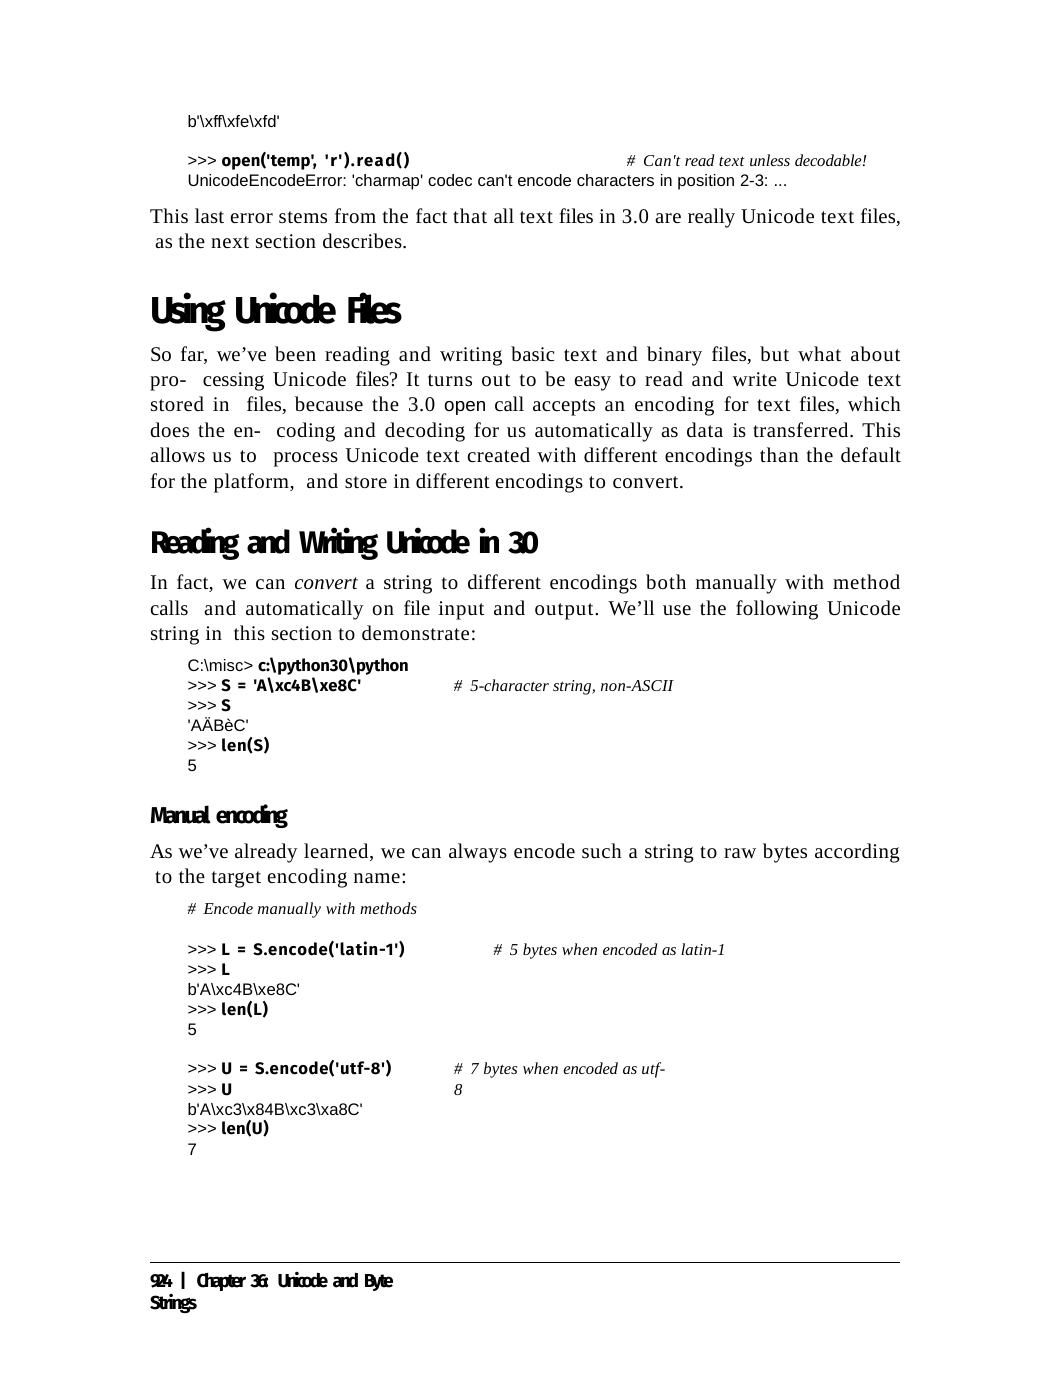

b'\xff\xfe\xfd'

>>> open('temp', 'r').read()	# Can't read text unless decodable!
UnicodeEncodeError: 'charmap' codec can't encode characters in position 2-3: ...
This last error stems from the fact that all text files in 3.0 are really Unicode text files,  as the next section describes.

Using Unicode Files
So far, we’ve been reading and writing basic text and binary files, but what about pro-  cessing Unicode files? It turns out to be easy to read and write Unicode text stored in  files, because the 3.0 open call accepts an encoding for text files, which does the en-  coding and decoding for us automatically as data is transferred. This allows us to  process Unicode text created with different encodings than the default for the platform,  and store in different encodings to convert.

Reading and Writing Unicode in 3.0
In fact, we can convert a string to different encodings both manually with method calls  and automatically on file input and output. We’ll use the following Unicode string in  this section to demonstrate:
C:\misc> c:\python30\python
>>> S = 'A\xc4B\xe8C'
>>> S
'AÄBèC'
>>> len(S)
5
# 5-character string, non-ASCII
Manual encoding
As we’ve already learned, we can always encode such a string to raw bytes according  to the target encoding name:
# Encode manually with methods

>>> L = S.encode('latin-1')	# 5 bytes when encoded as latin-1
>>> L
b'A\xc4B\xe8C'
>>> len(L)
5
>>> U = S.encode('utf-8')
>>> U
b'A\xc3\x84B\xc3\xa8C'
>>> len(U)
7
# 7 bytes when encoded as utf-8

924  |  Chapter 36:  Unicode and Byte Strings